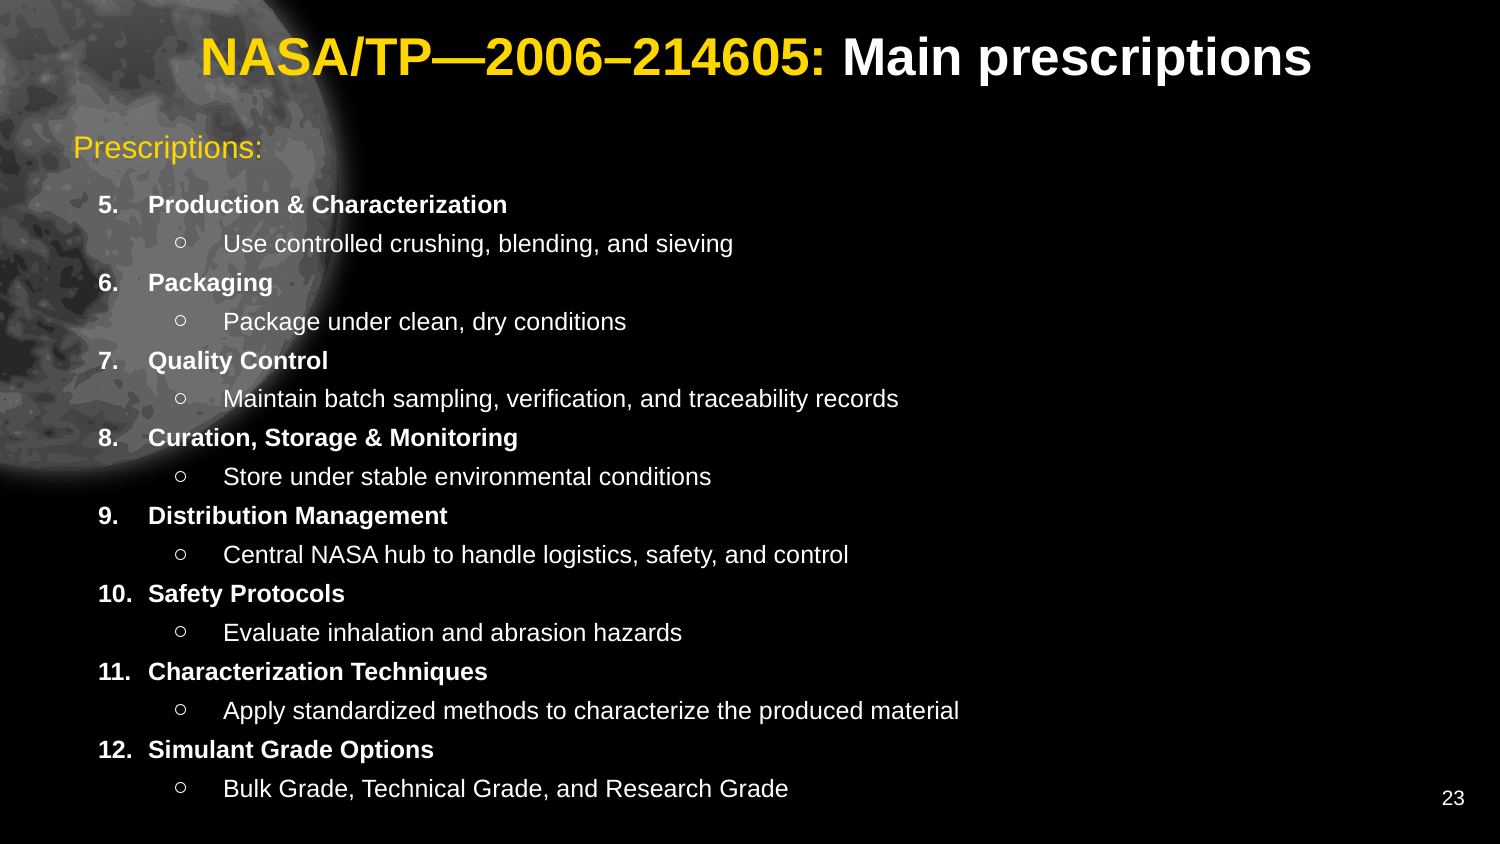

# NASA/TP—2006–214605: Main prescriptions
Prescriptions:
Production & Characterization
Use controlled crushing, blending, and sieving
Packaging
Package under clean, dry conditions
Quality Control
Maintain batch sampling, verification, and traceability records
Curation, Storage & Monitoring
Store under stable environmental conditions
Distribution Management
Central NASA hub to handle logistics, safety, and control
Safety Protocols
Evaluate inhalation and abrasion hazards
Characterization Techniques
Apply standardized methods to characterize the produced material
Simulant Grade Options
Bulk Grade, Technical Grade, and Research Grade
23